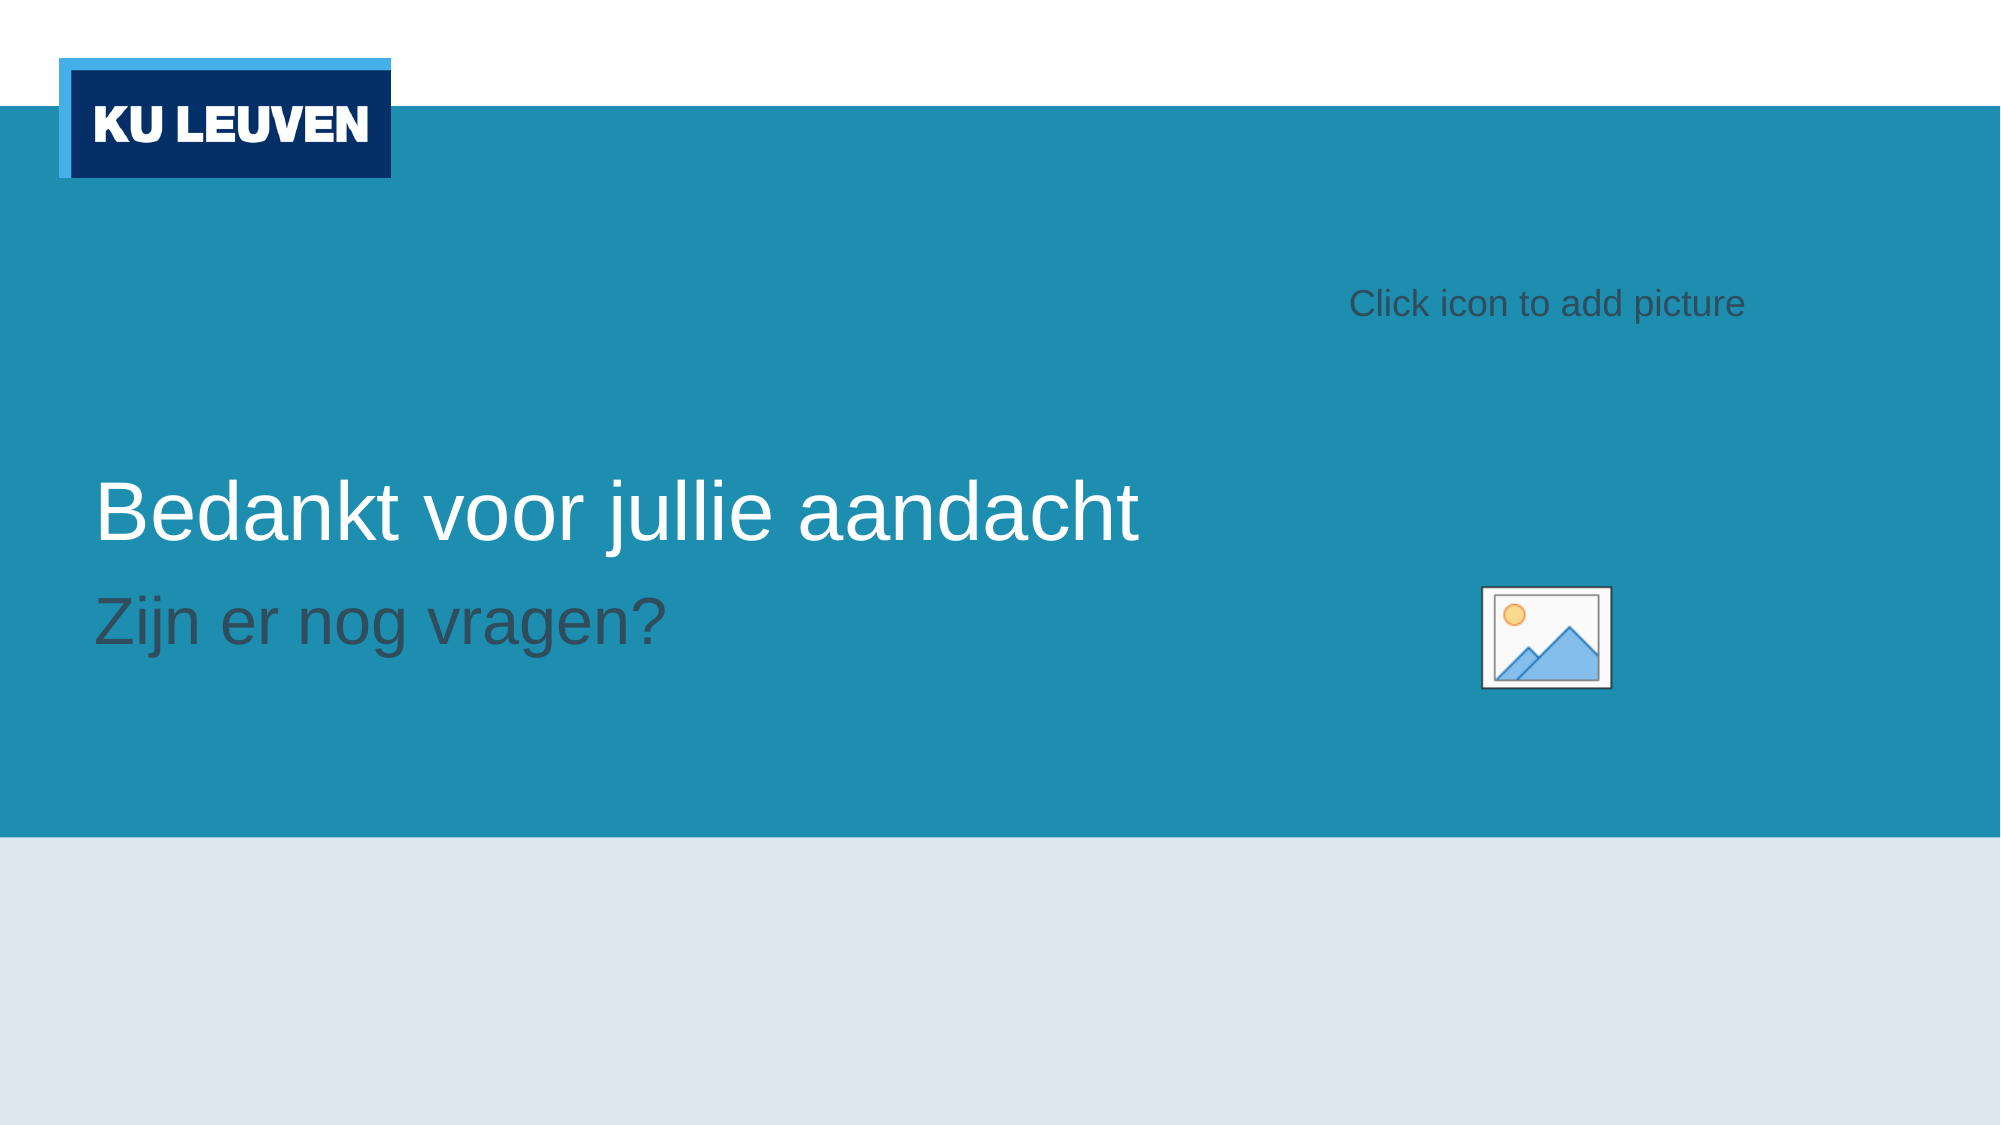

# Bedankt voor jullie aandacht

Zijn er nog vragen?